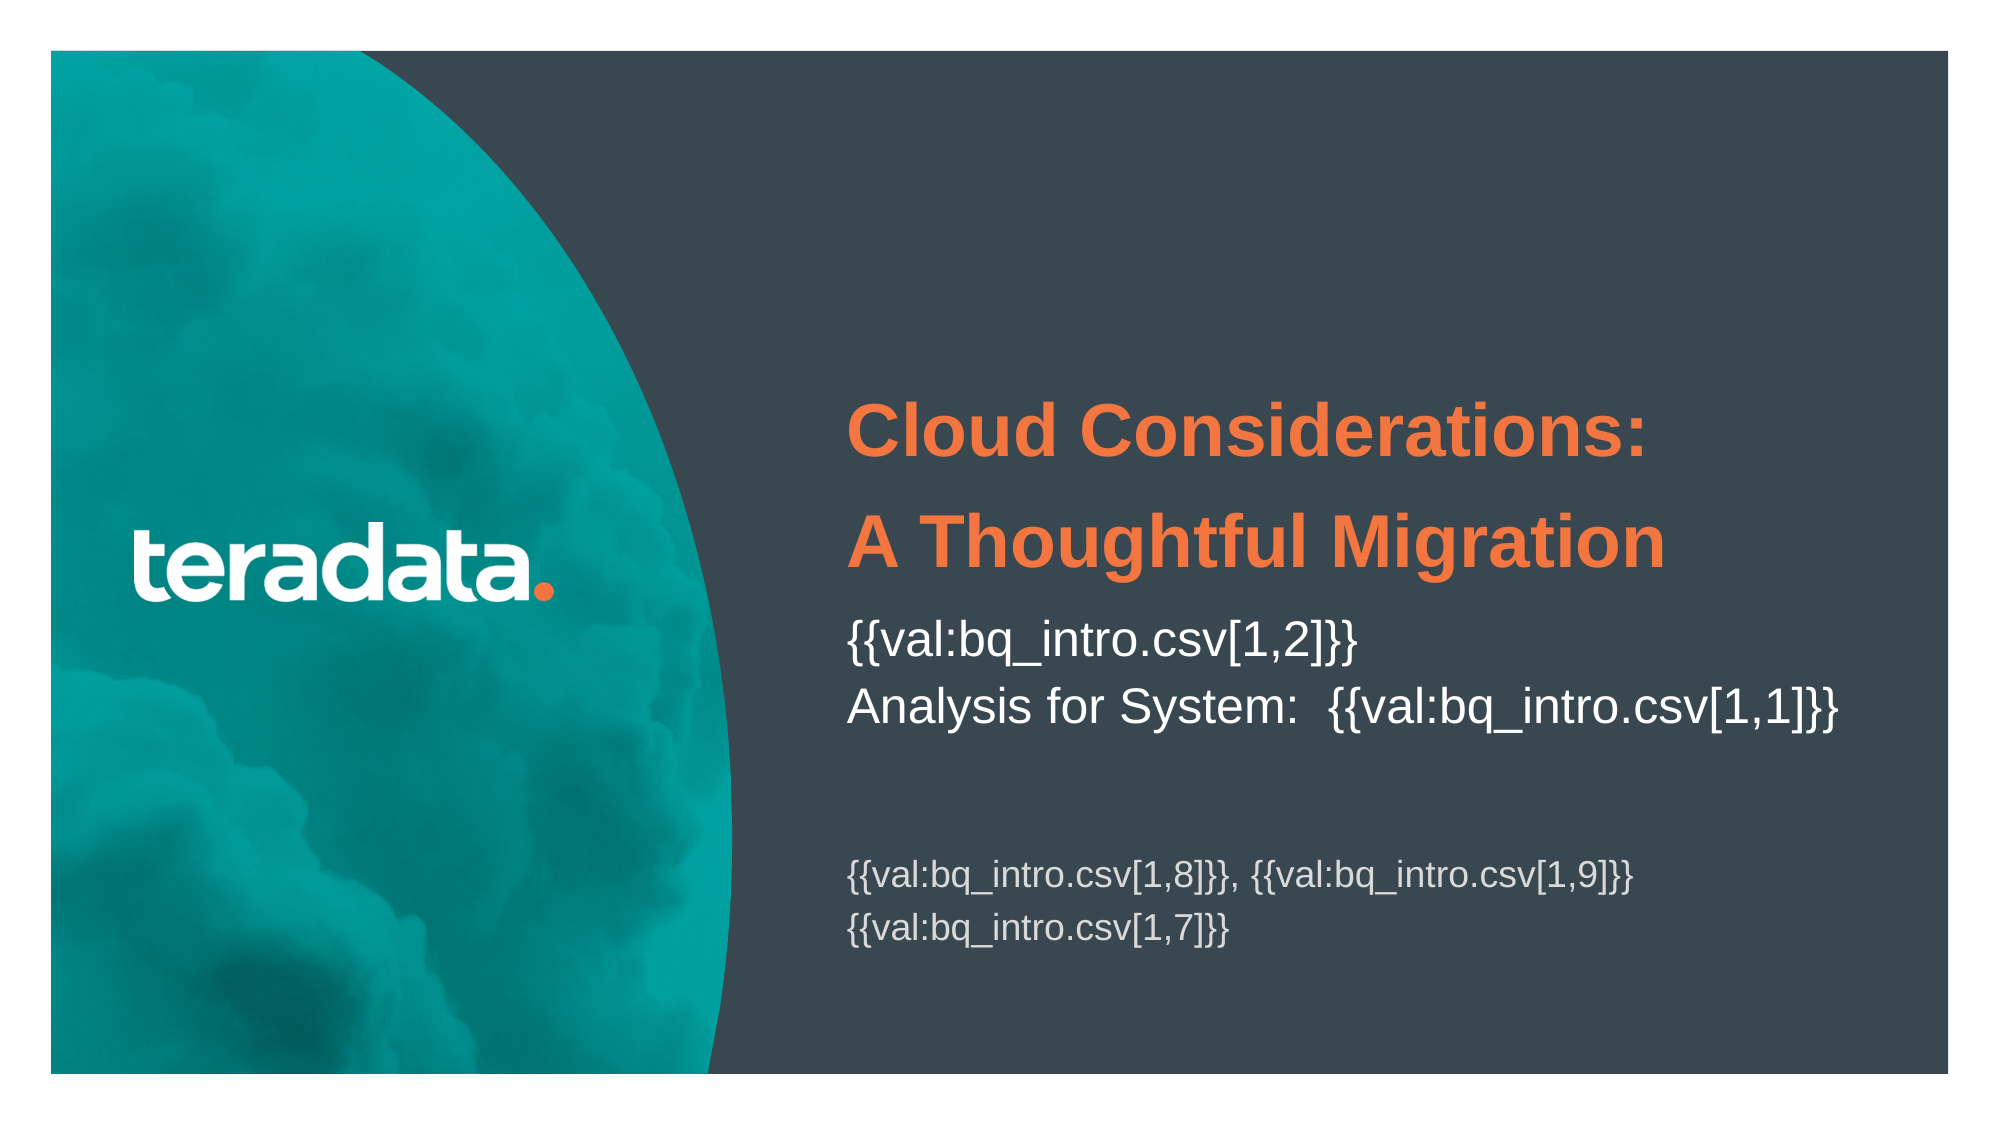

Cloud Considerations:
A Thoughtful Migration
{{val:bq_intro.csv[1,2]}}
Analysis for System:  {{val:bq_intro.csv[1,1]}}

{{val:bq_intro.csv[1,8]}}, {{val:bq_intro.csv[1,9]}}
{{val:bq_intro.csv[1,7]}}